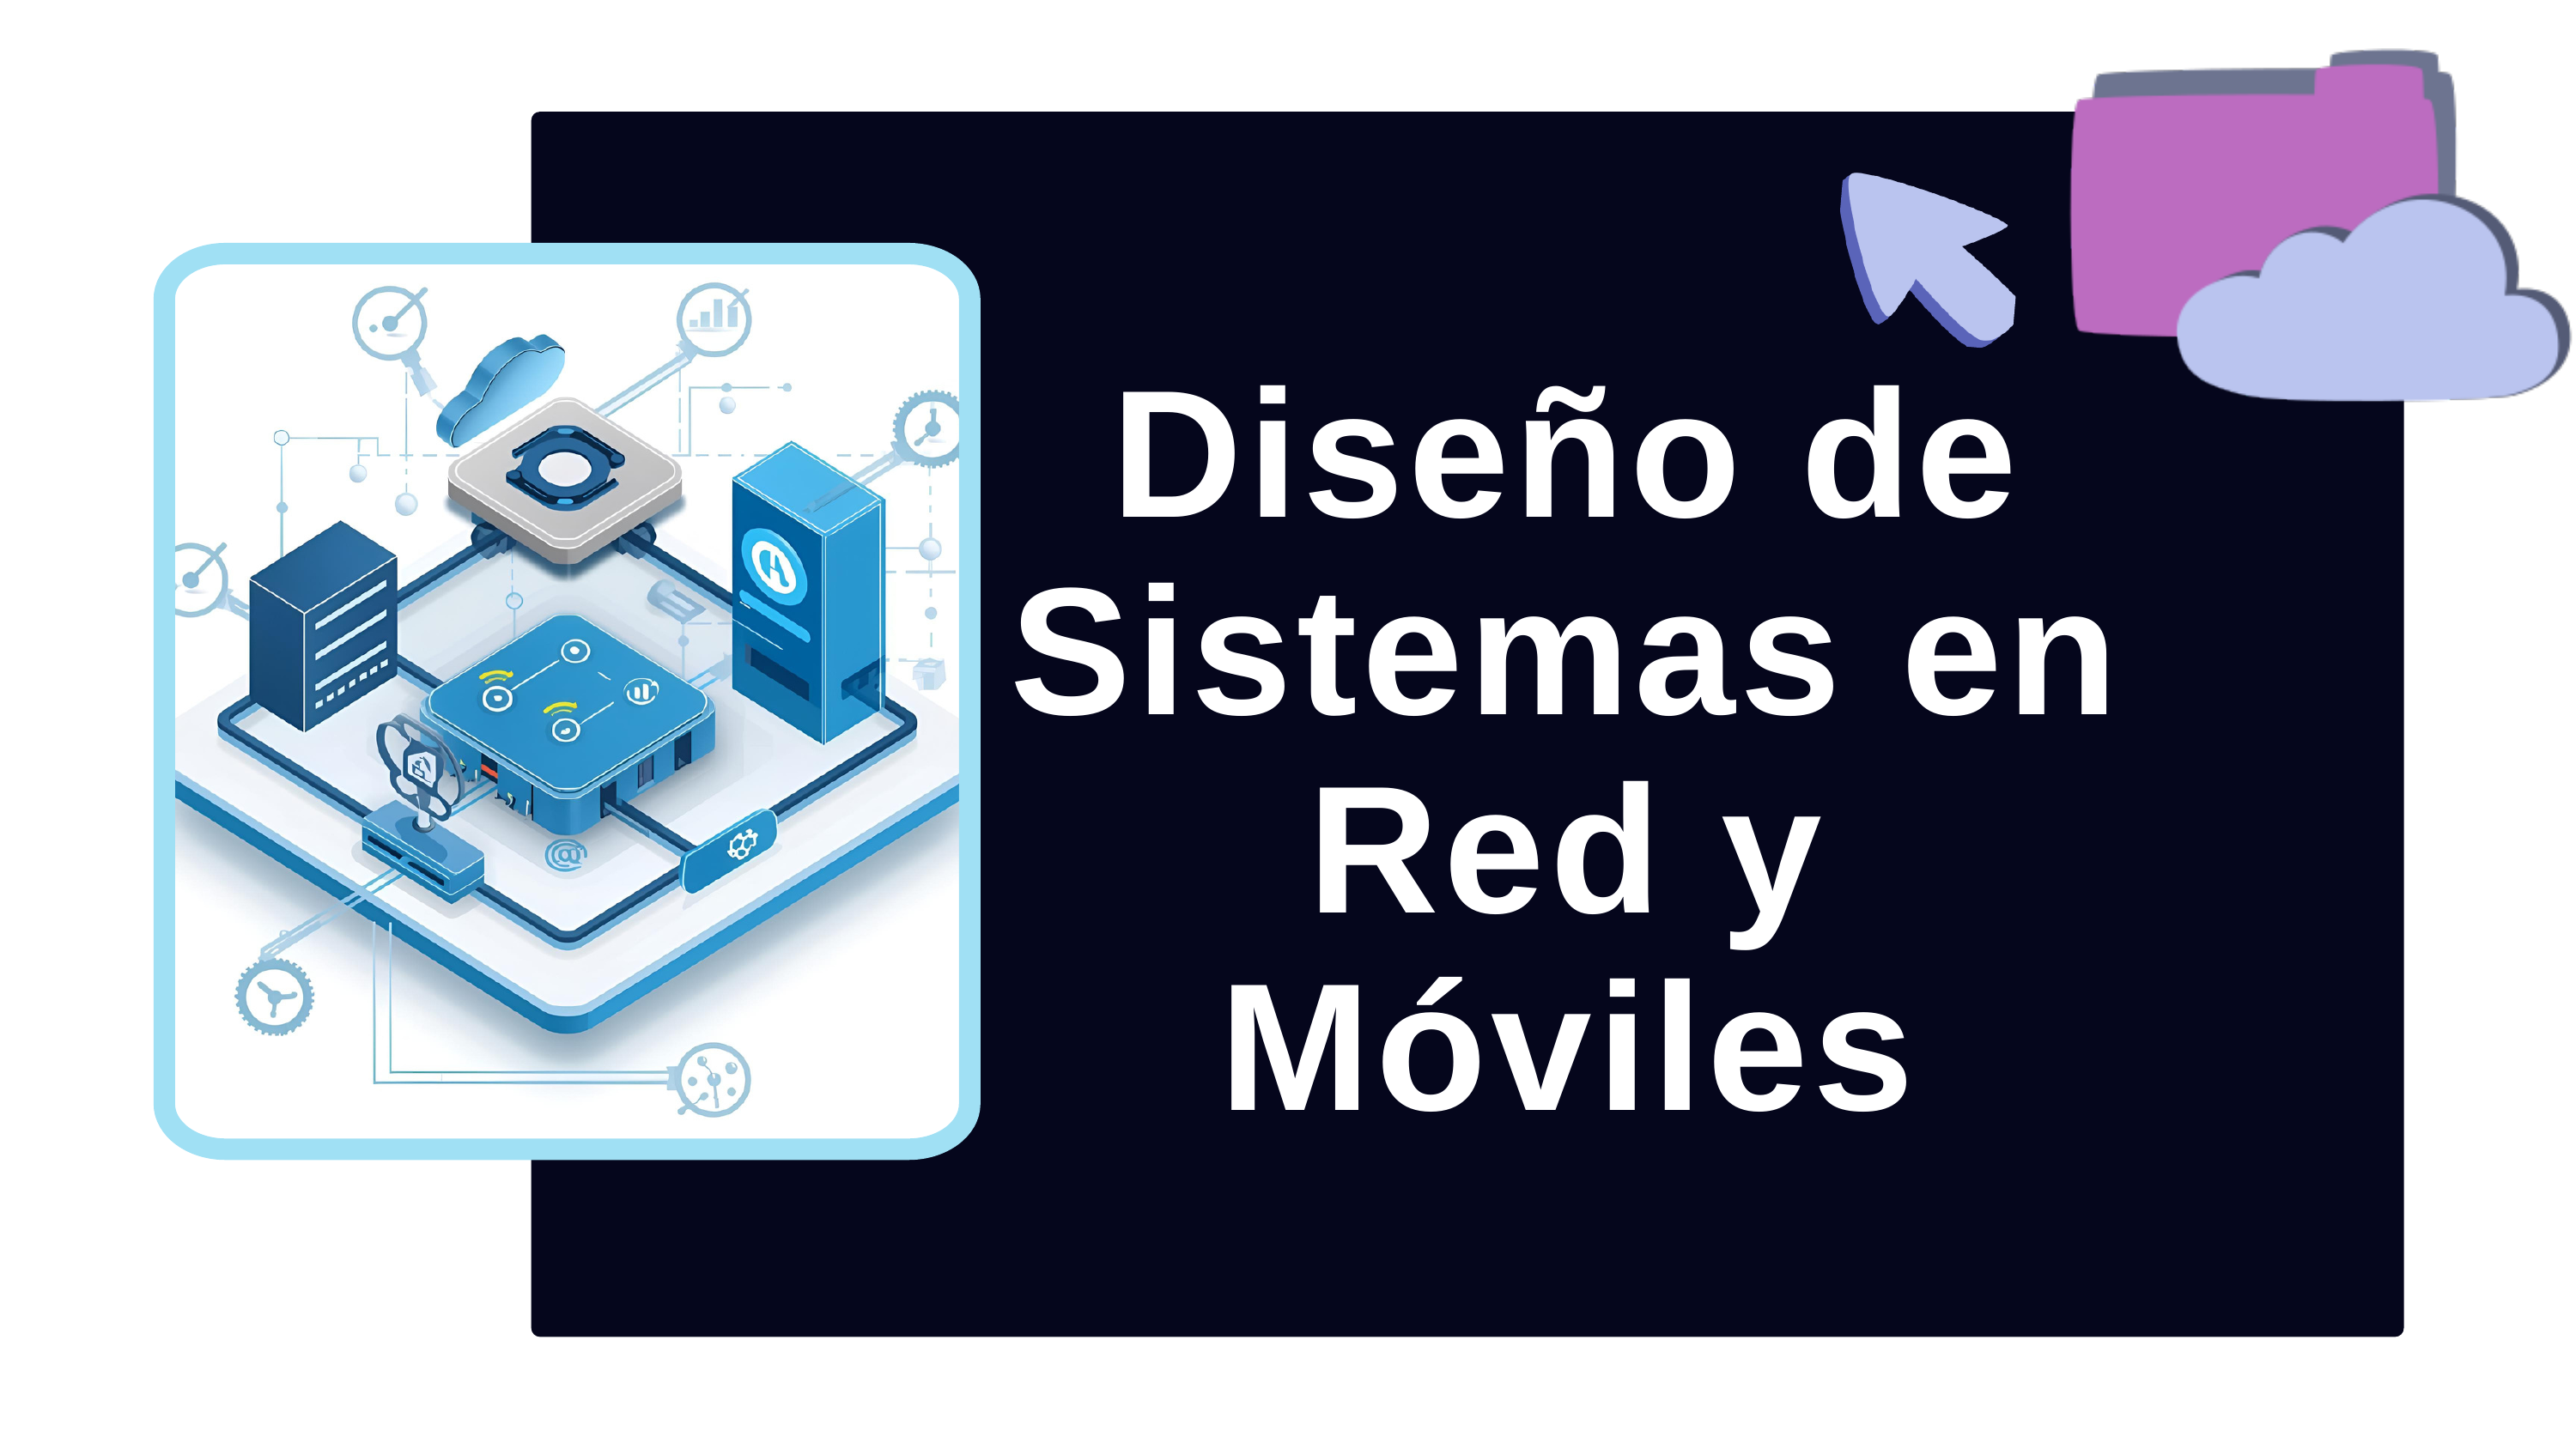

Diseño de Sistemas en Red y Móviles